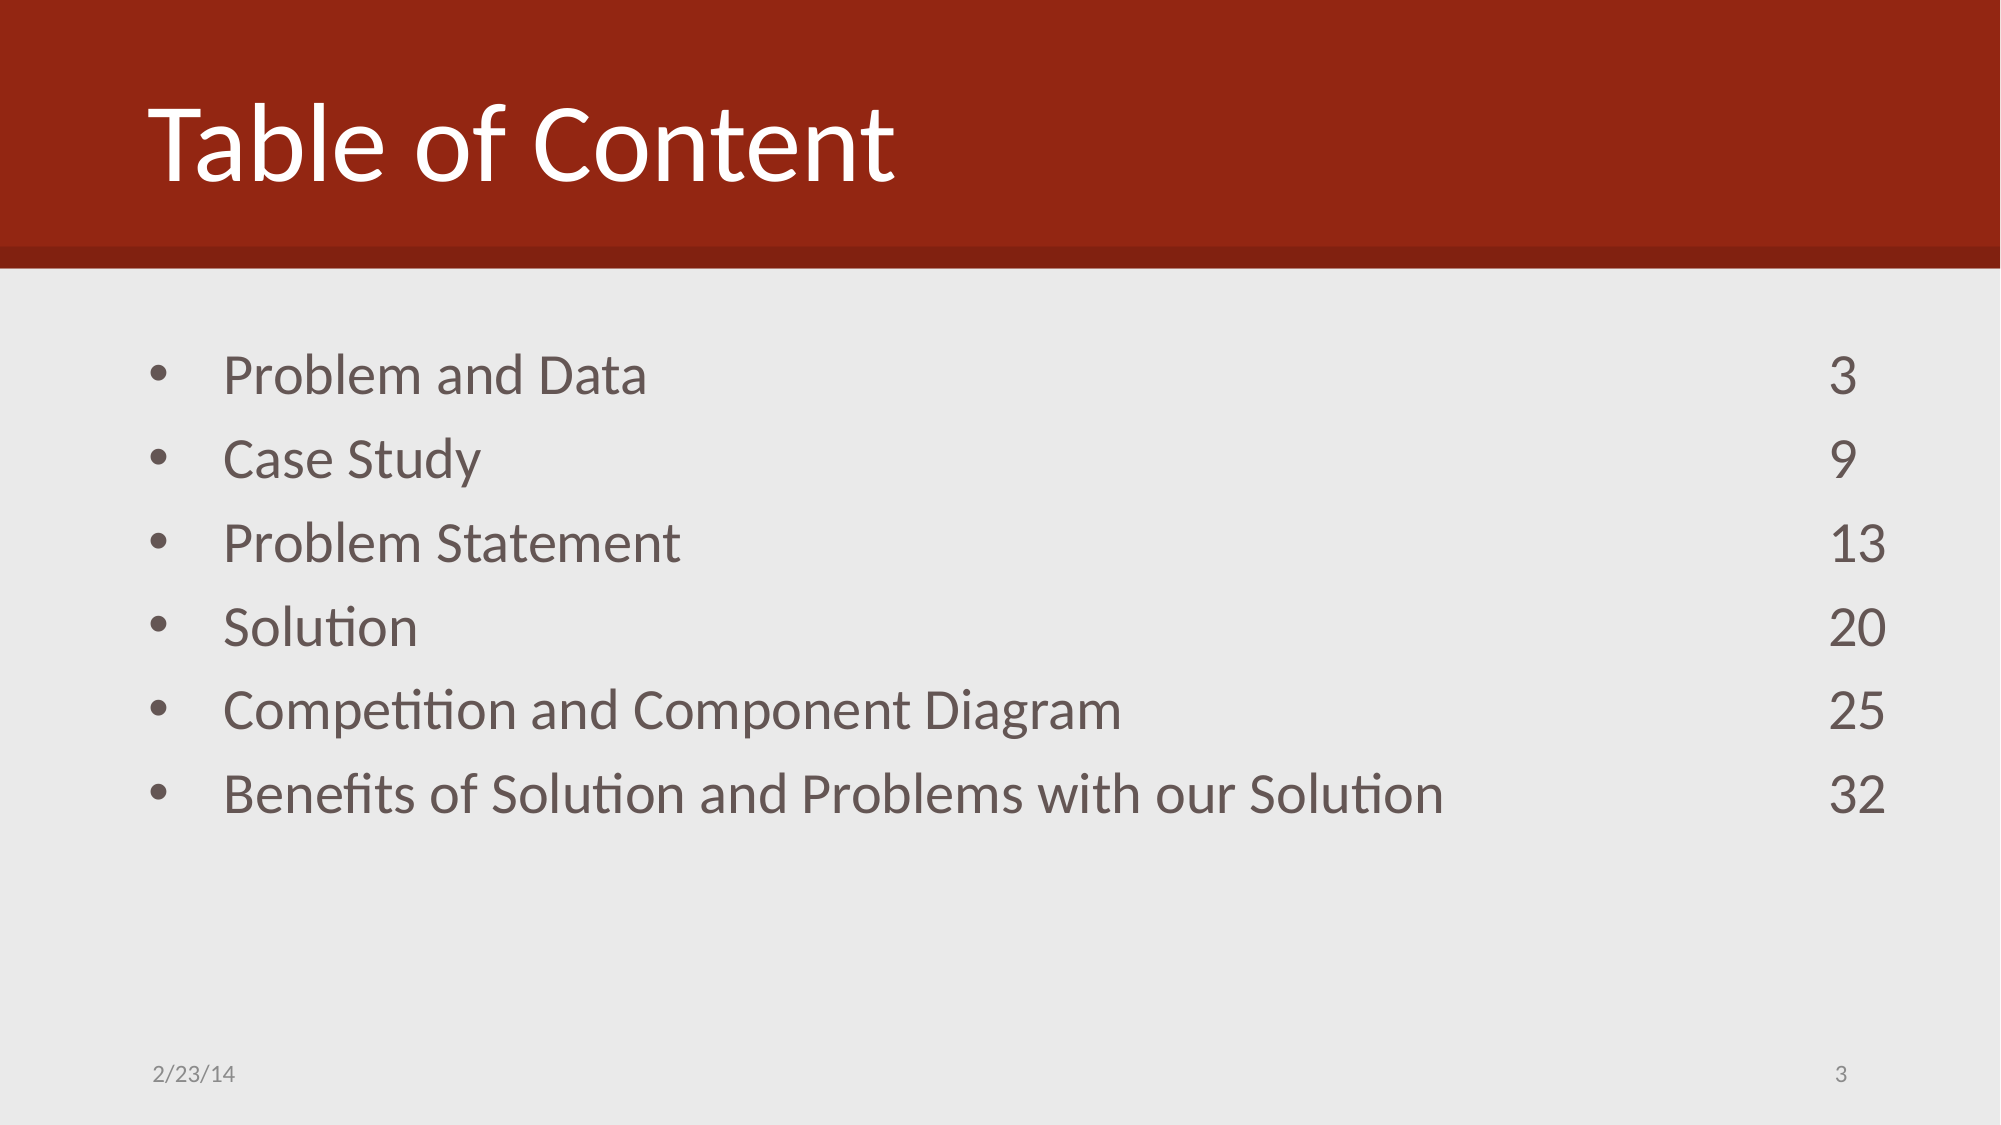

# Table of Content
Problem and Data	3
Case Study	9
Problem Statement	13
Solution	20
Competition and Component Diagram	25
Benefits of Solution and Problems with our Solution	32
2/23/14
3